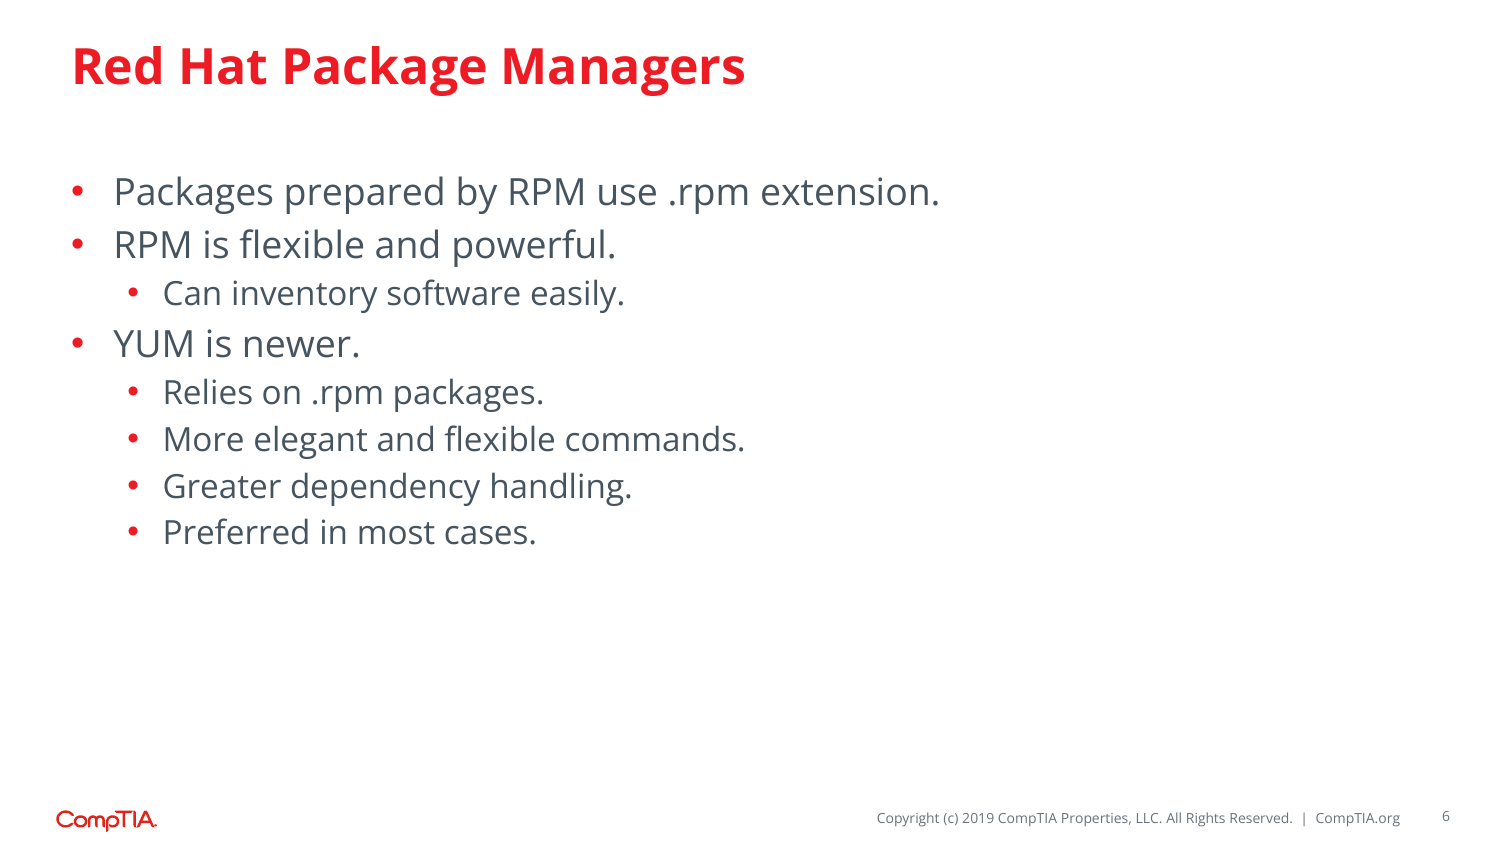

# Red Hat Package Managers
Packages prepared by RPM use .rpm extension.
RPM is flexible and powerful.
Can inventory software easily.
YUM is newer.
Relies on .rpm packages.
More elegant and flexible commands.
Greater dependency handling.
Preferred in most cases.
6